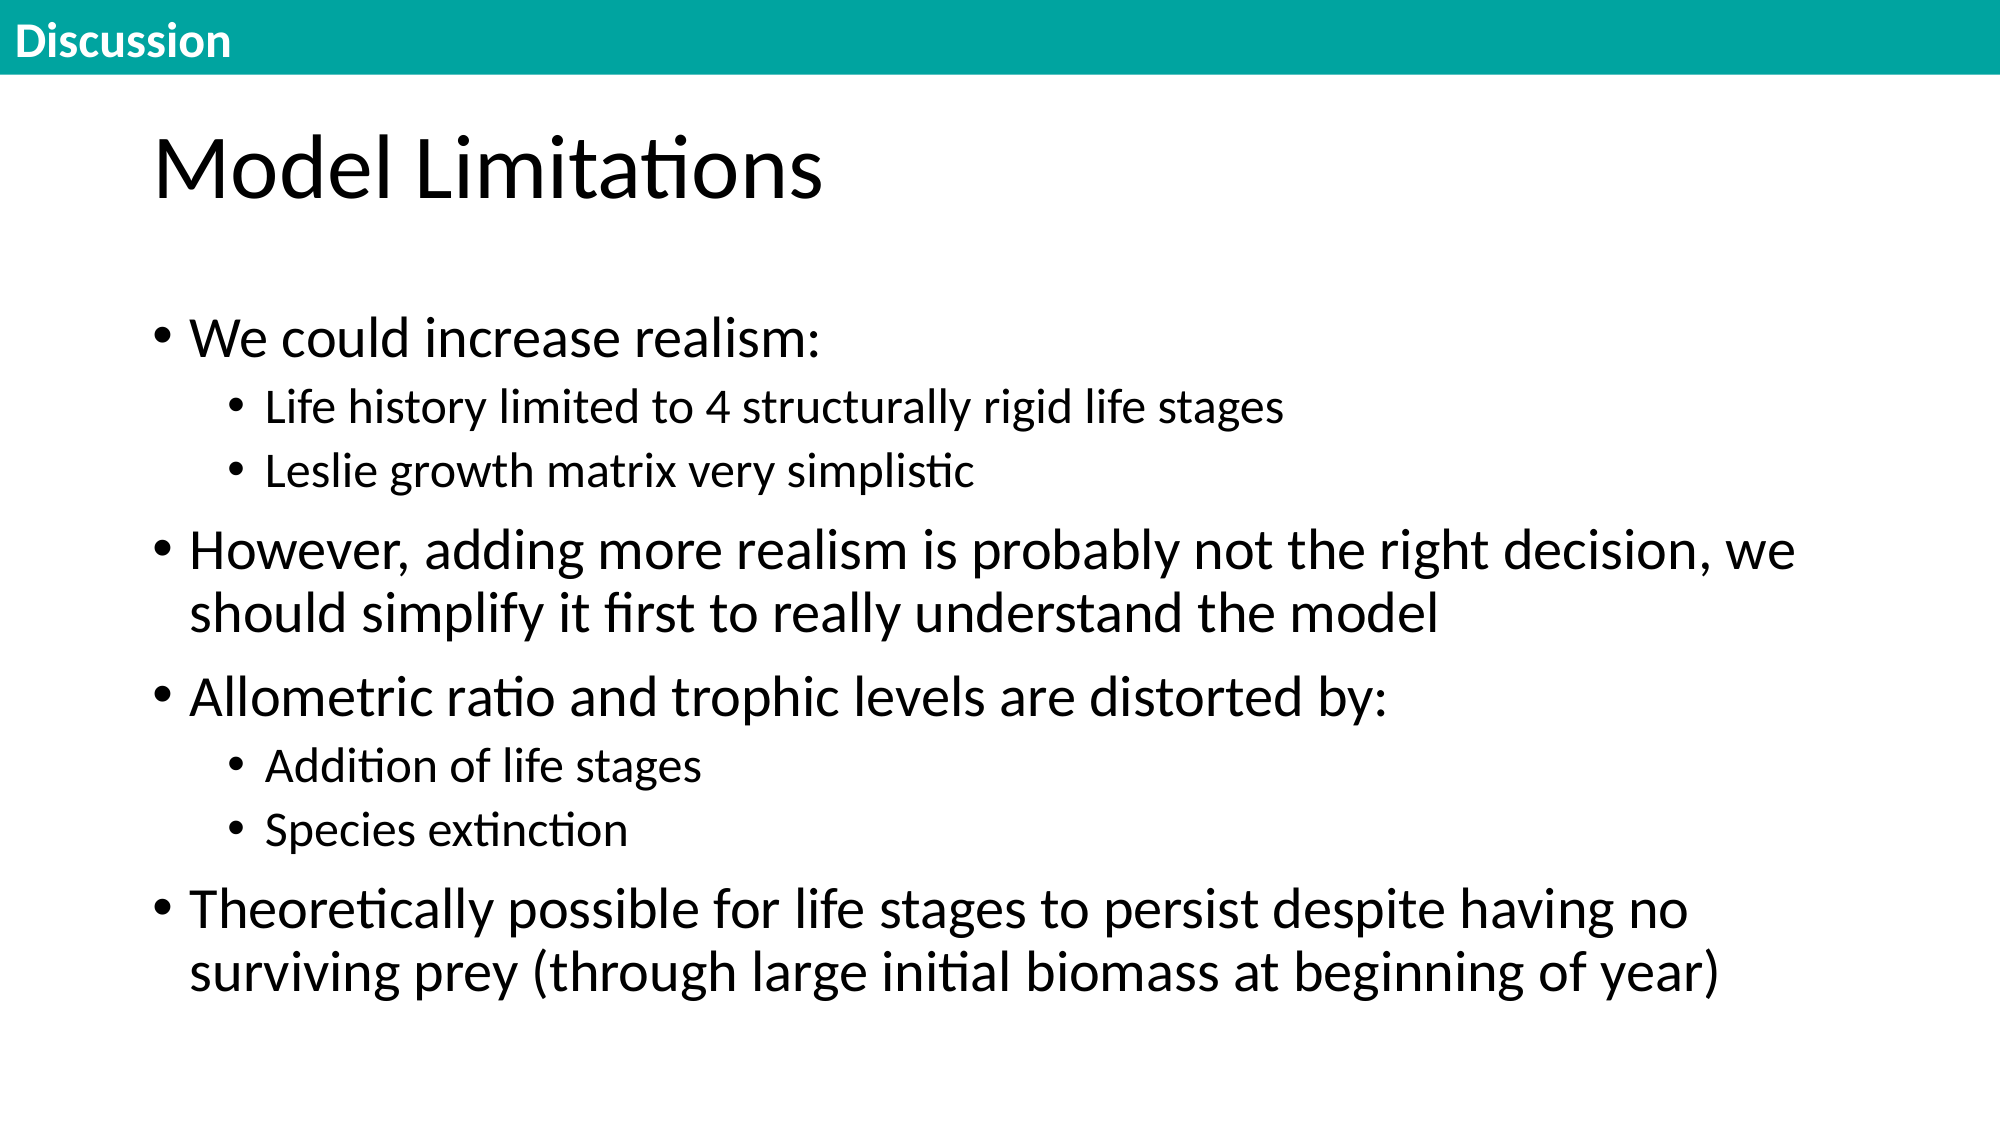

Discussion
44
# Model Limitations
We could increase realism:
Life history limited to 4 structurally rigid life stages
Leslie growth matrix very simplistic
However, adding more realism is probably not the right decision, we should simplify it first to really understand the model
Allometric ratio and trophic levels are distorted by:
Addition of life stages
Species extinction
Theoretically possible for life stages to persist despite having no surviving prey (through large initial biomass at beginning of year)